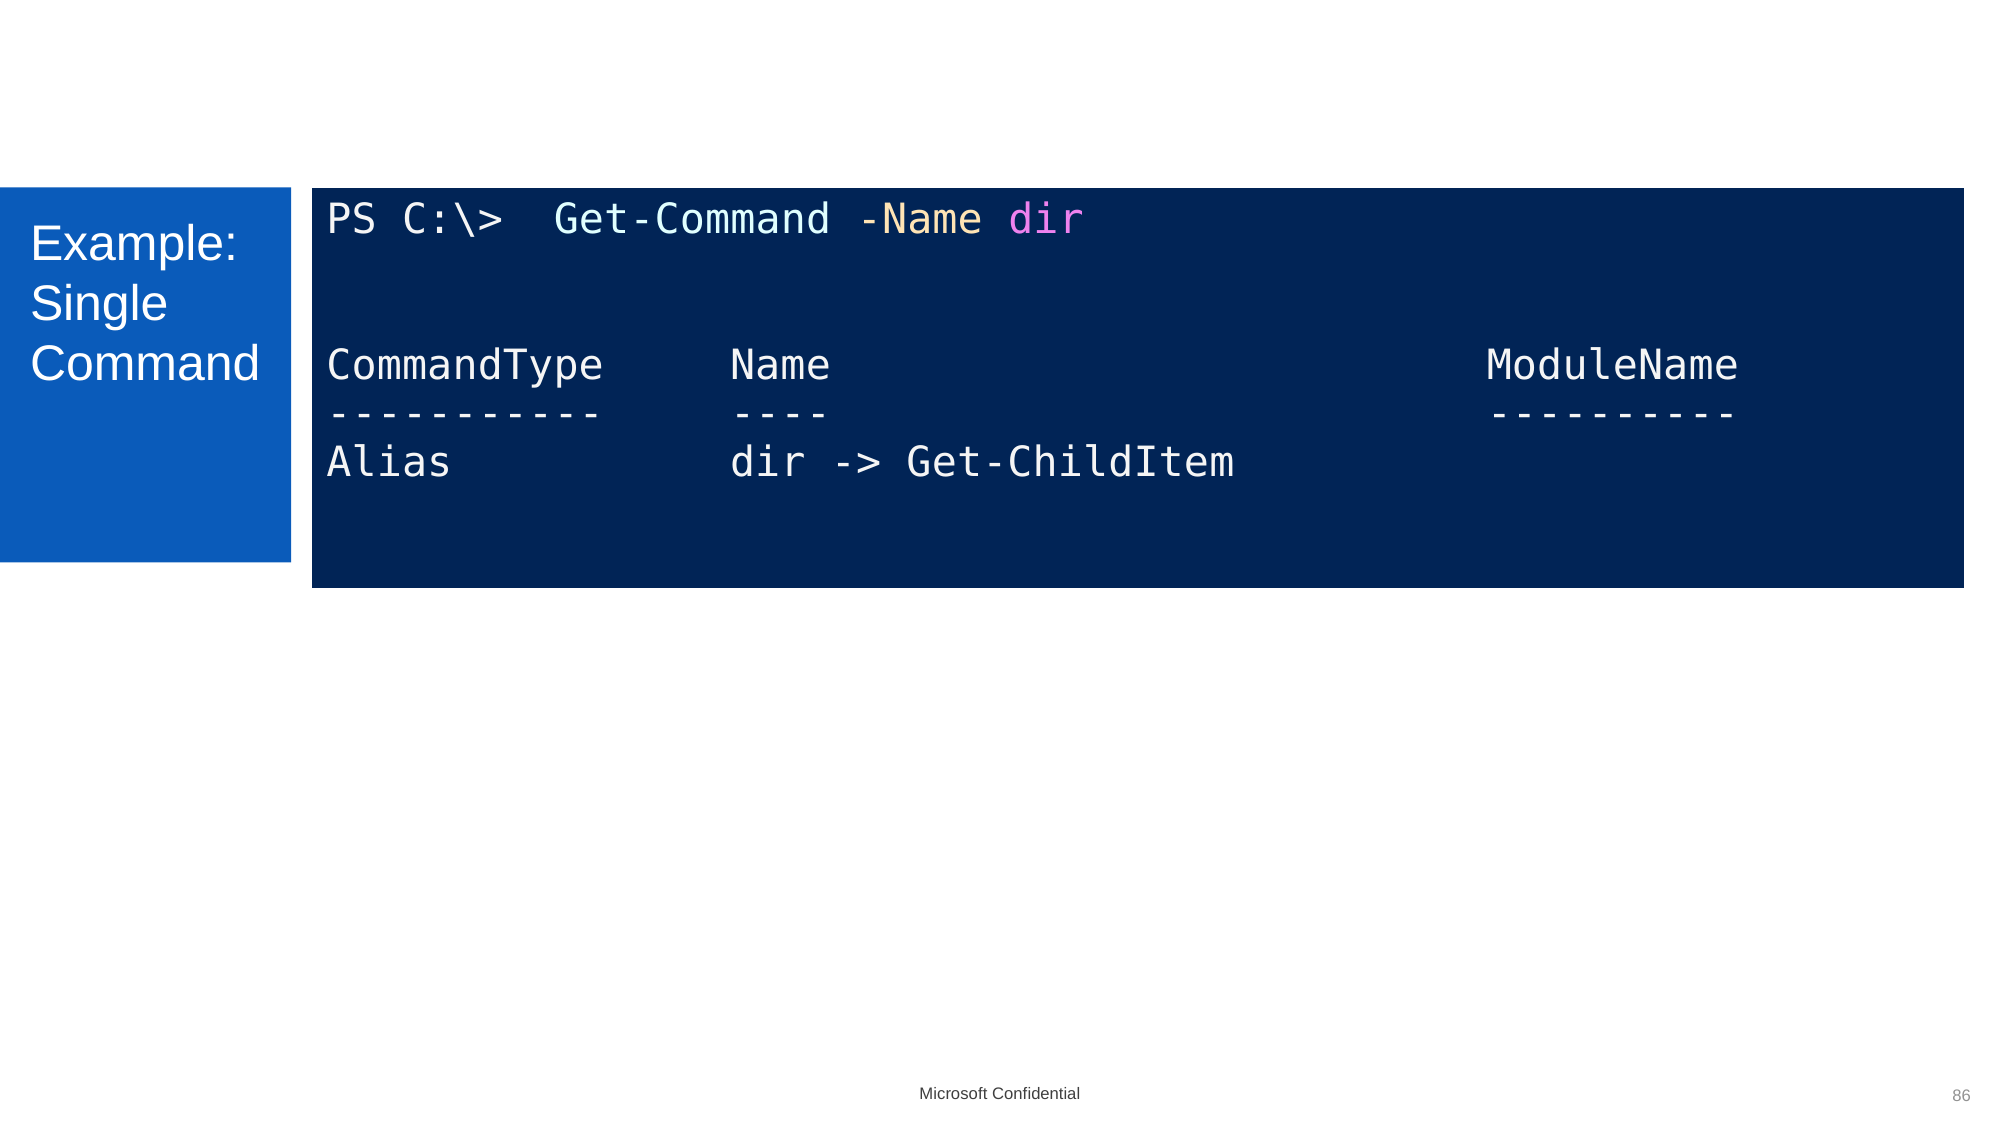

# Example: Single Command
| PS C:\> Get-Command -Name dir CommandType Name ModuleName ----------- ---- ---------- Alias dir -> Get-ChildItem |
| --- |
86